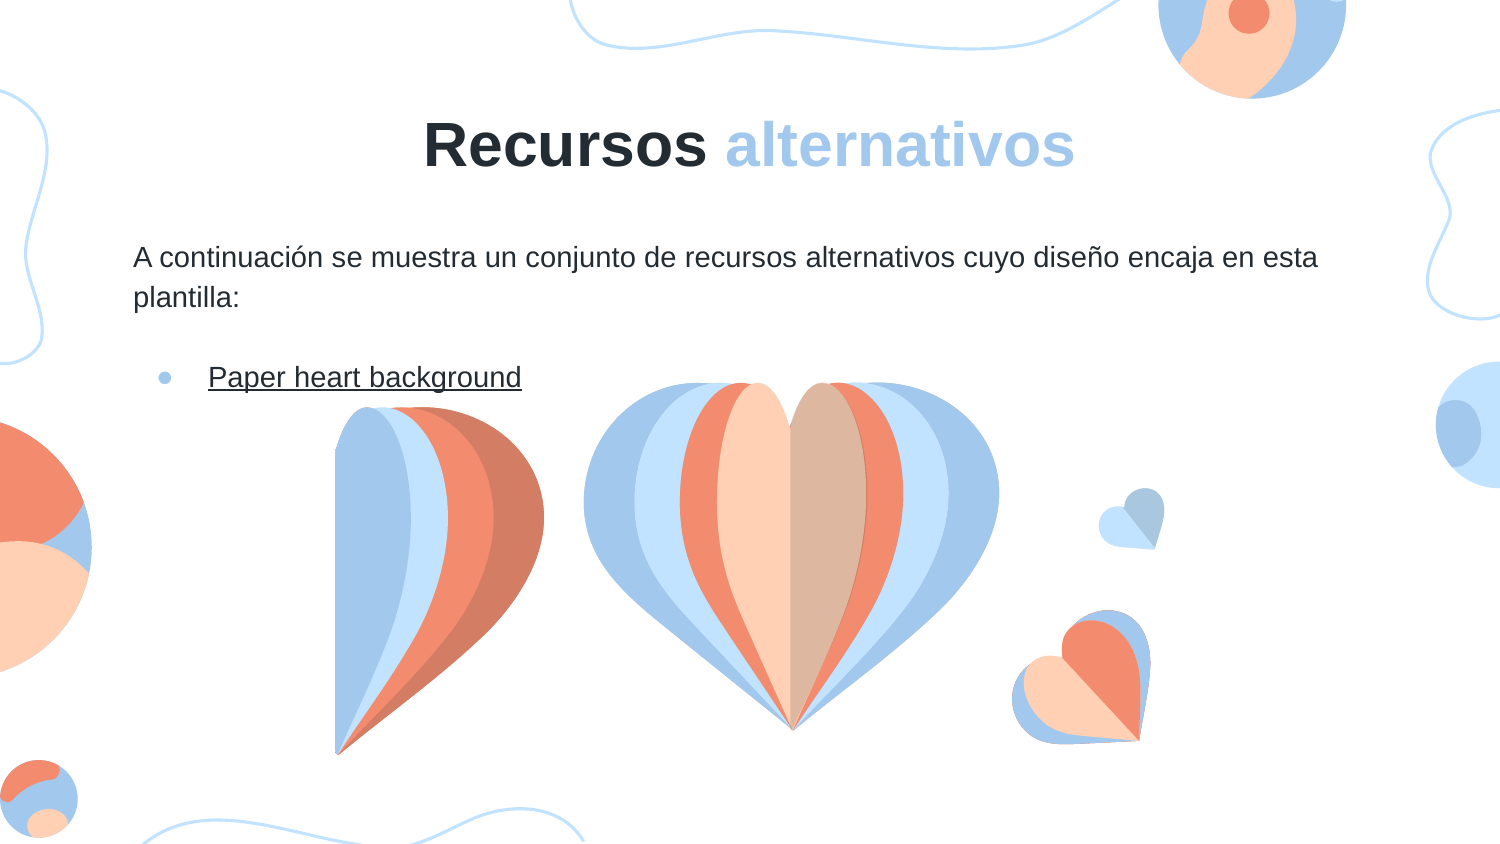

# Recursos alternativos
A continuación se muestra un conjunto de recursos alternativos cuyo diseño encaja en esta plantilla:

Paper heart background